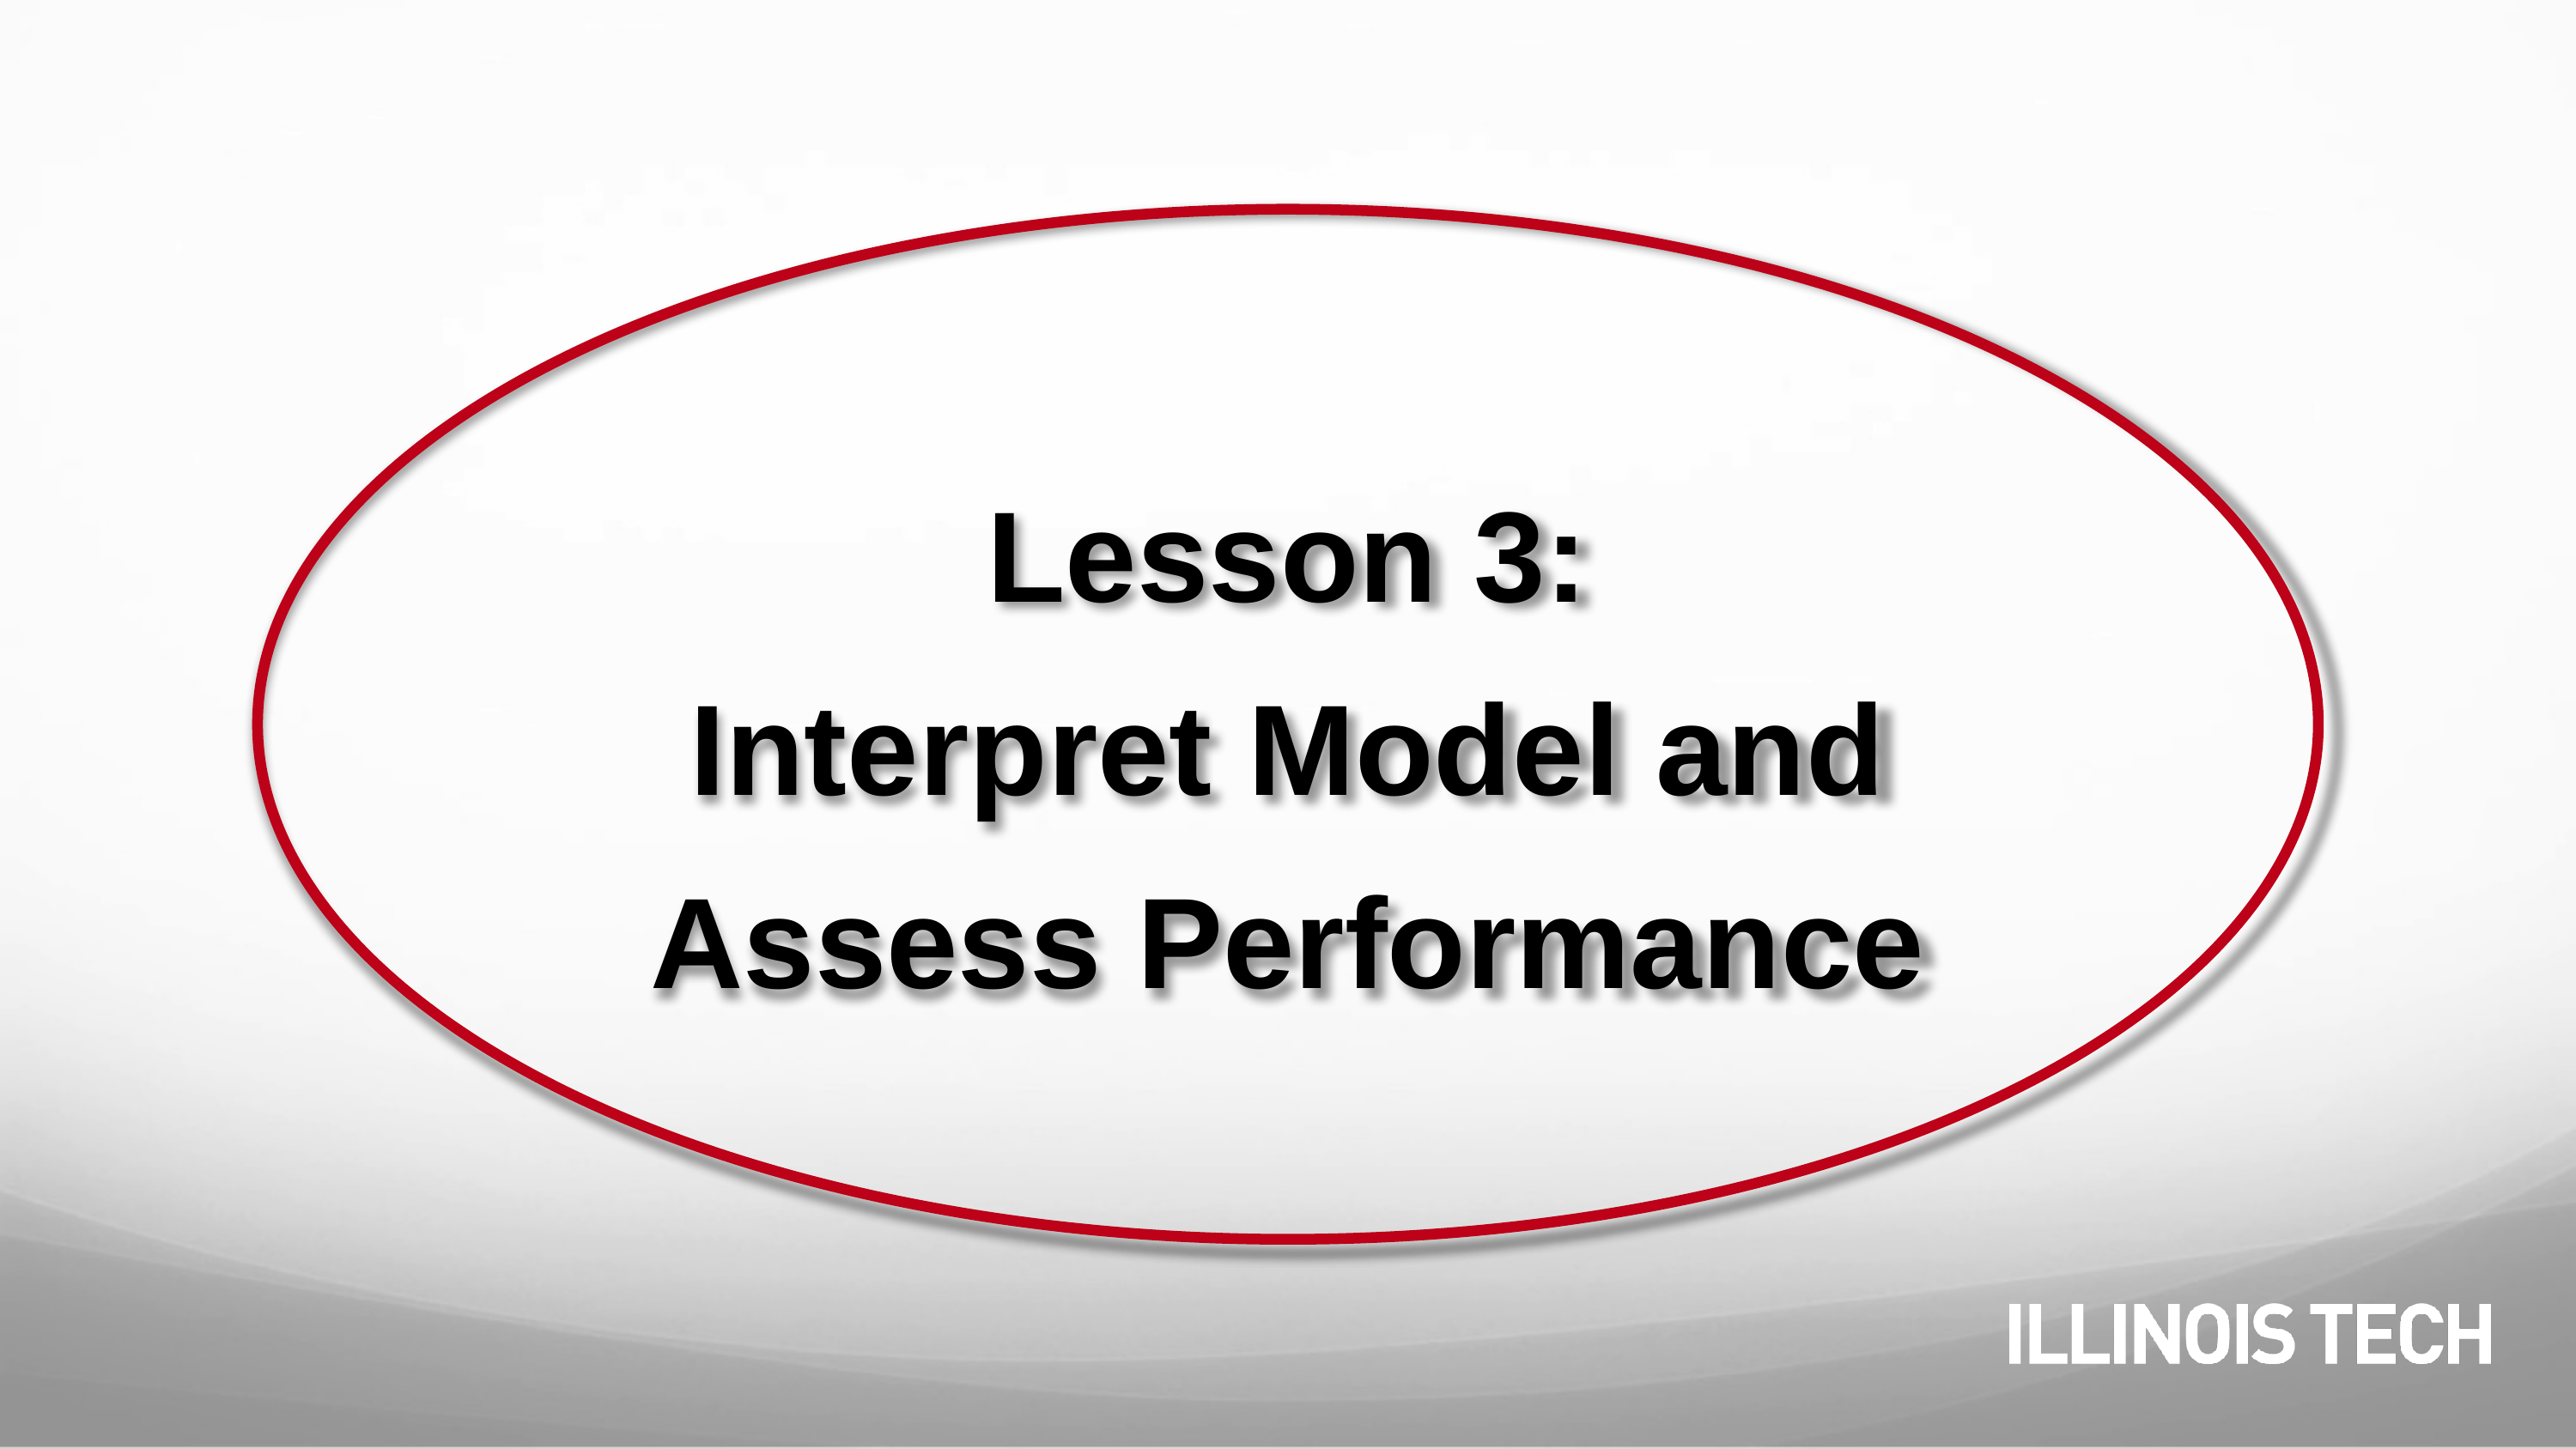

Lesson 3:
Interpret Model and Assess Performance